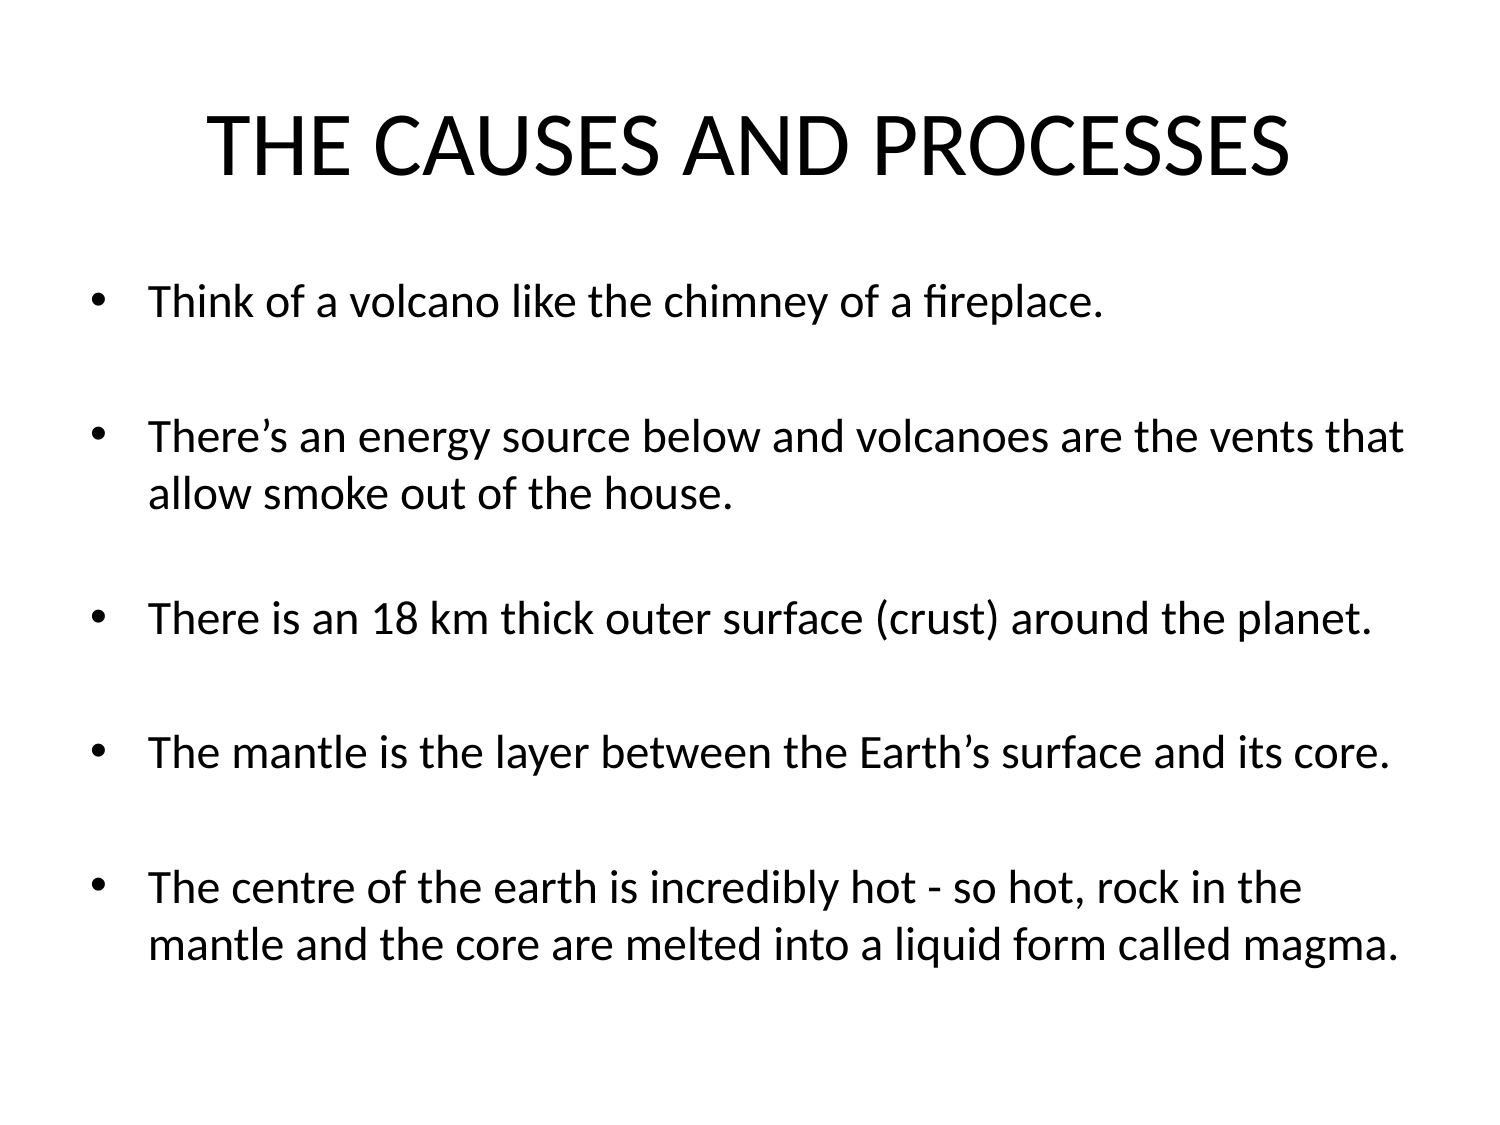

# THE CAUSES AND PROCESSES
Think of a volcano like the chimney of a fireplace.

There’s an energy source below and volcanoes are the vents that allow smoke out of the house.
There is an 18 km thick outer surface (crust) around the planet.

The mantle is the layer between the Earth’s surface and its core.

The centre of the earth is incredibly hot - so hot, rock in the mantle and the core are melted into a liquid form called magma.